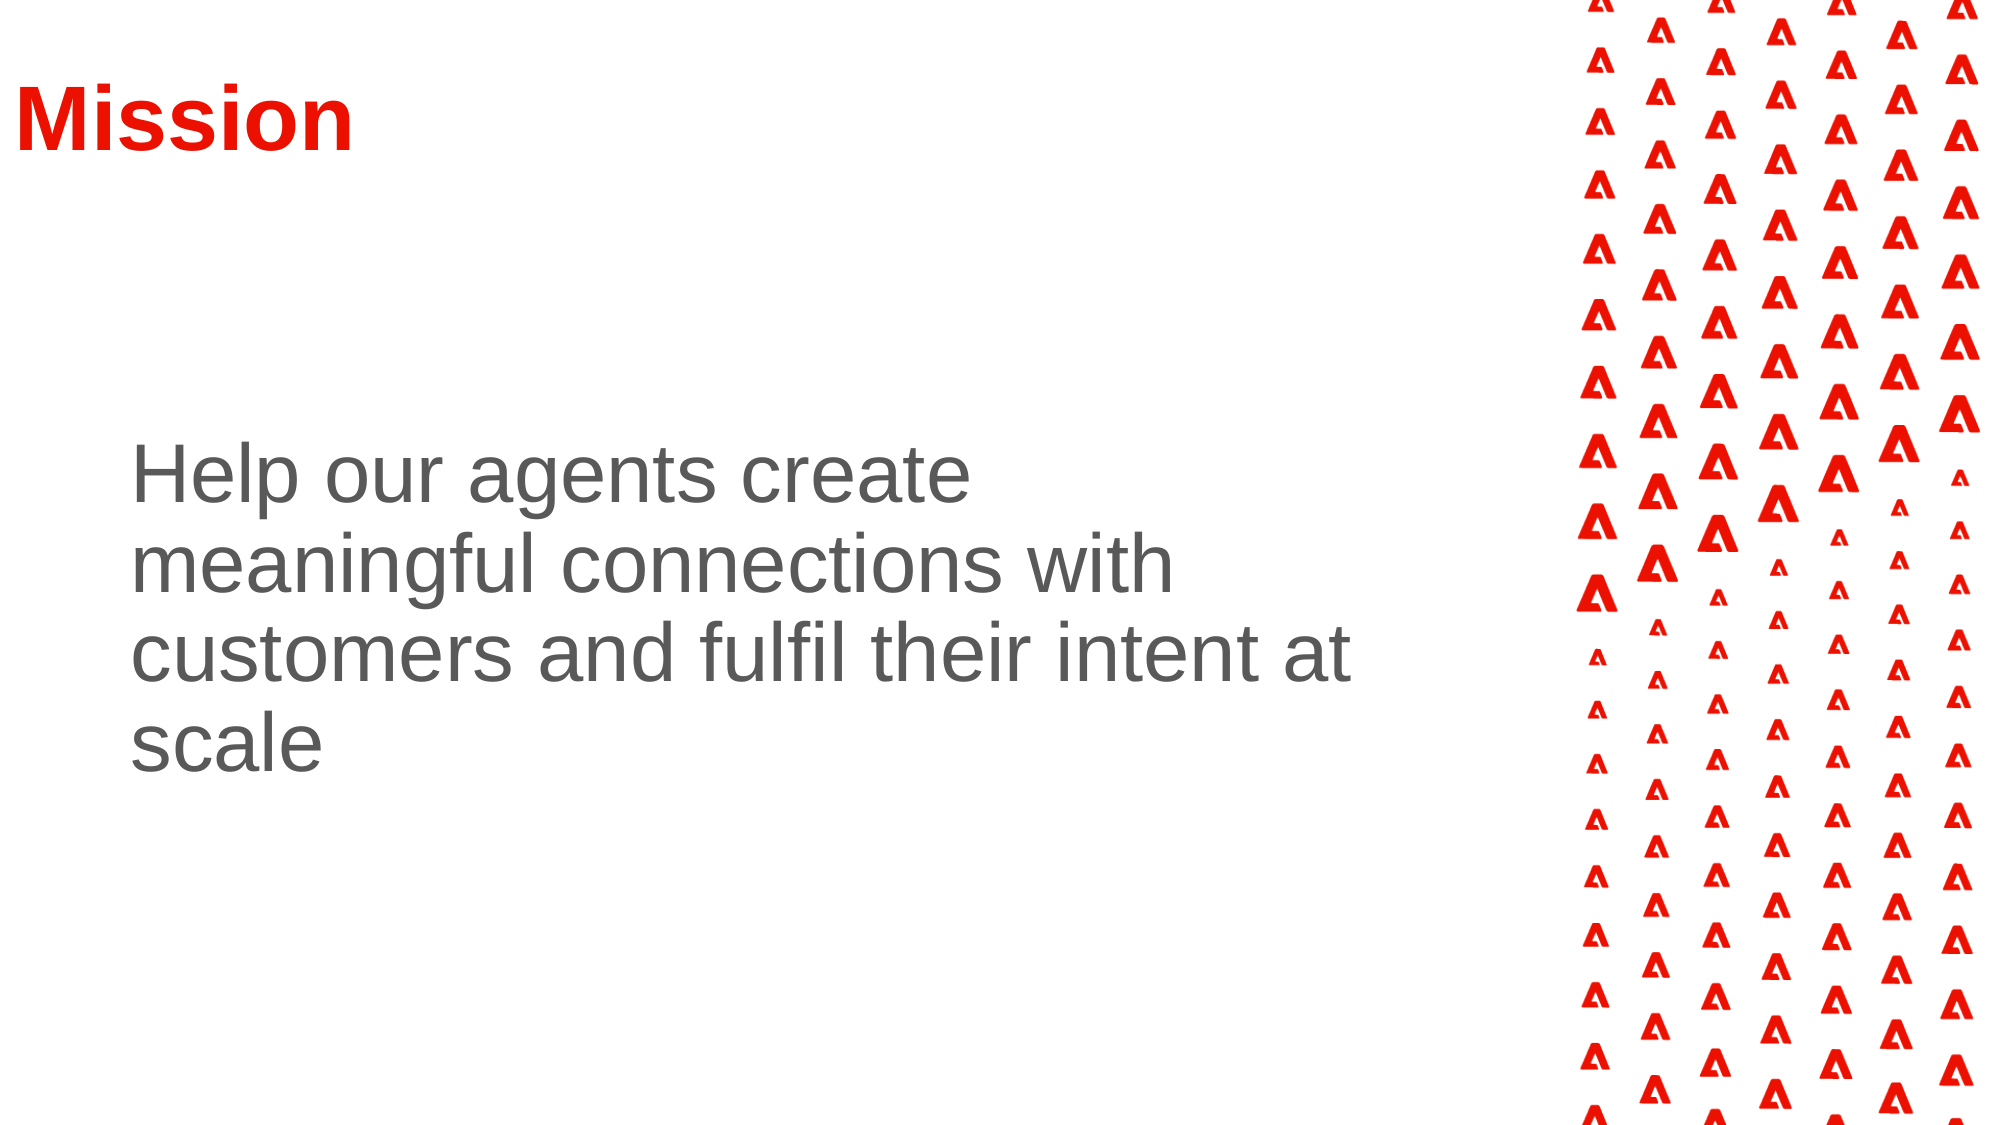

Mission
# Help our agents create meaningful connections with customers and fulfil their intent at scale